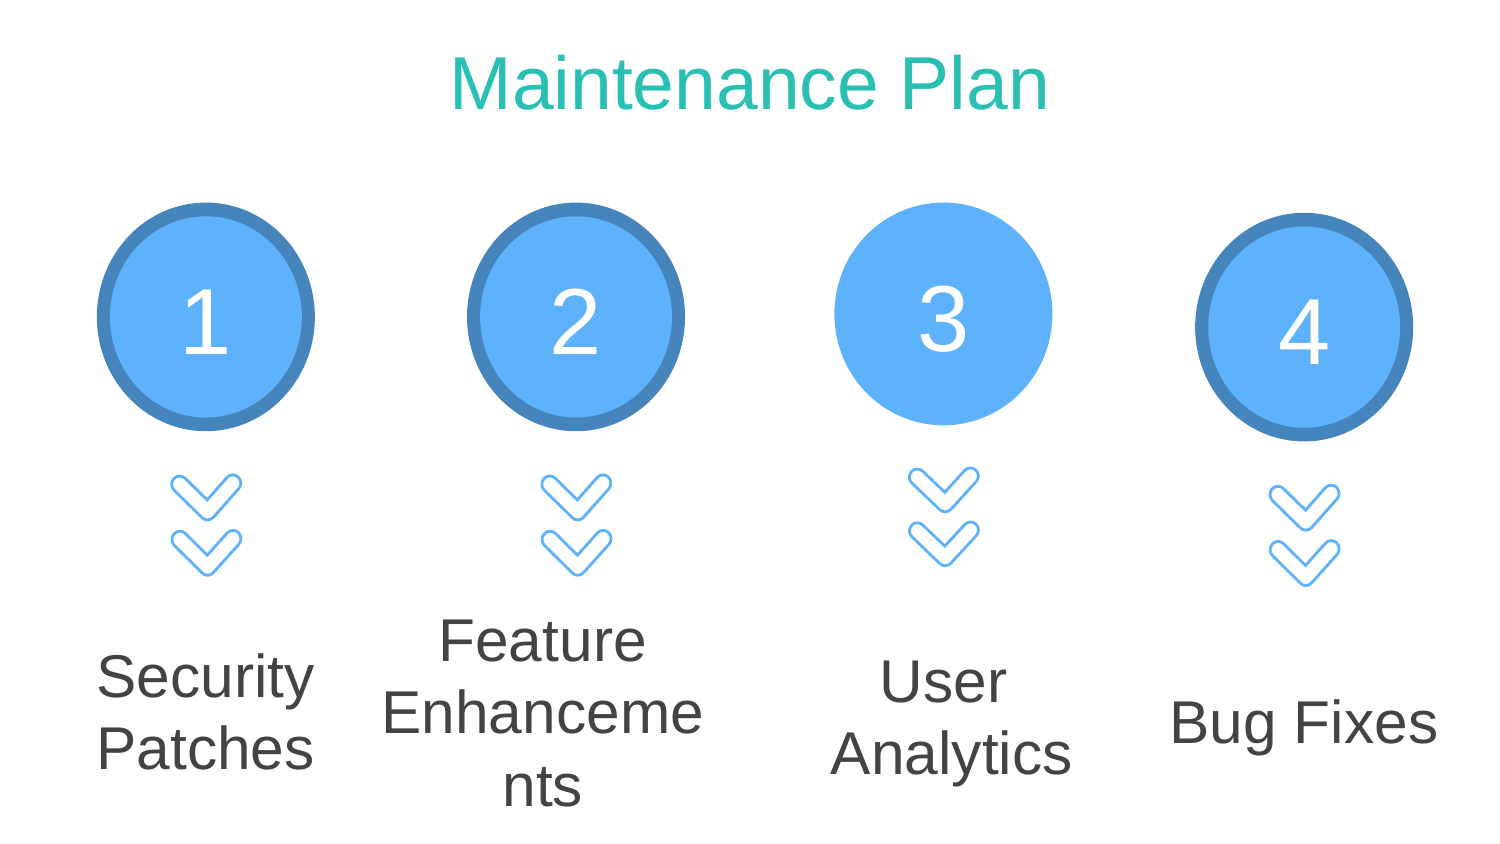

# Maintenance Plan

3

User
 Analytics

1

Security Patches

2

Feature Enhancements

4

Bug Fixes